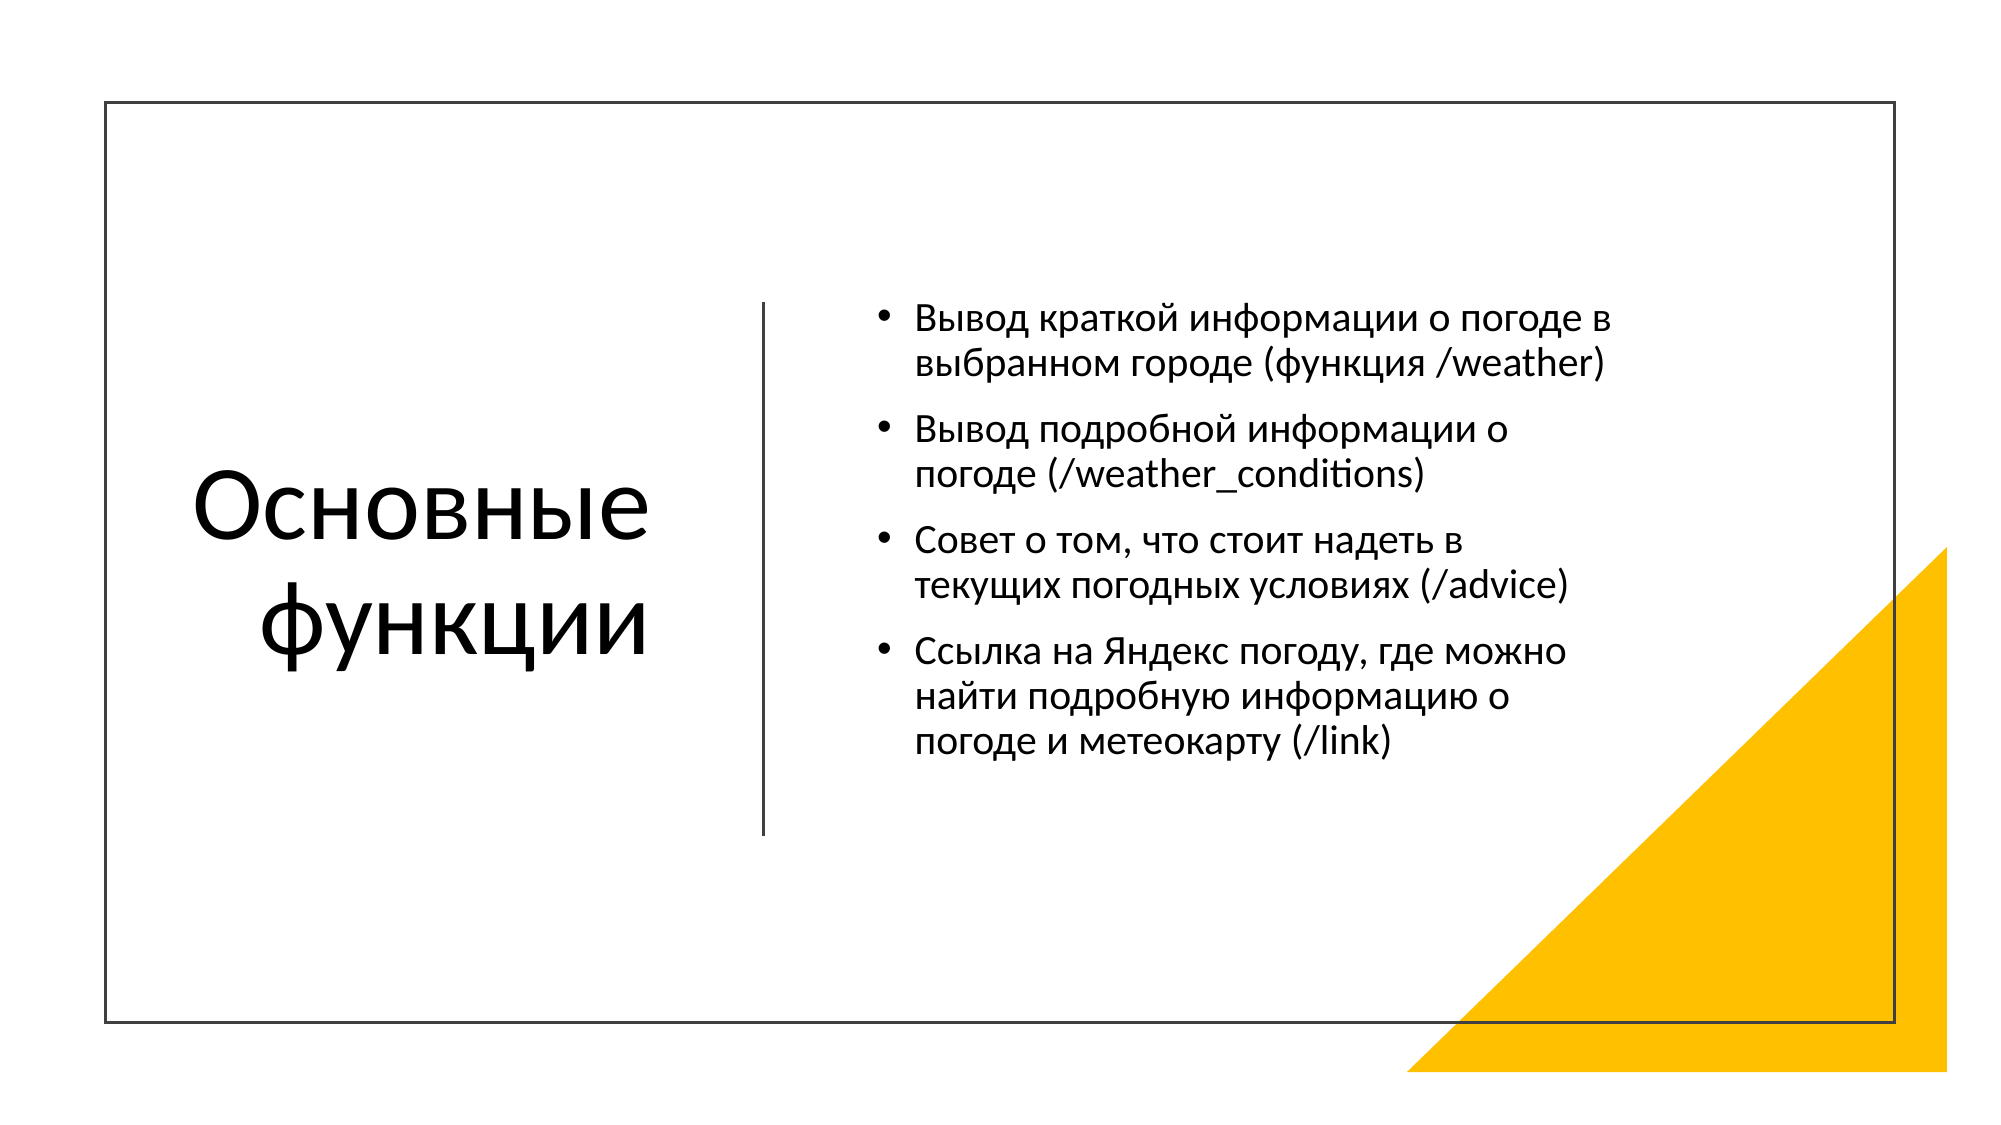

# Основные функции
Вывод краткой информации о погоде в выбранном городе (функция /weather)
Вывод подробной информации о погоде (/weather_conditions)
Cовет о том, что стоит надеть в текущих погодных условиях (/advice)
Ссылка на Яндекс погоду, где можно найти подробную информацию о погоде и метеокарту (/link)